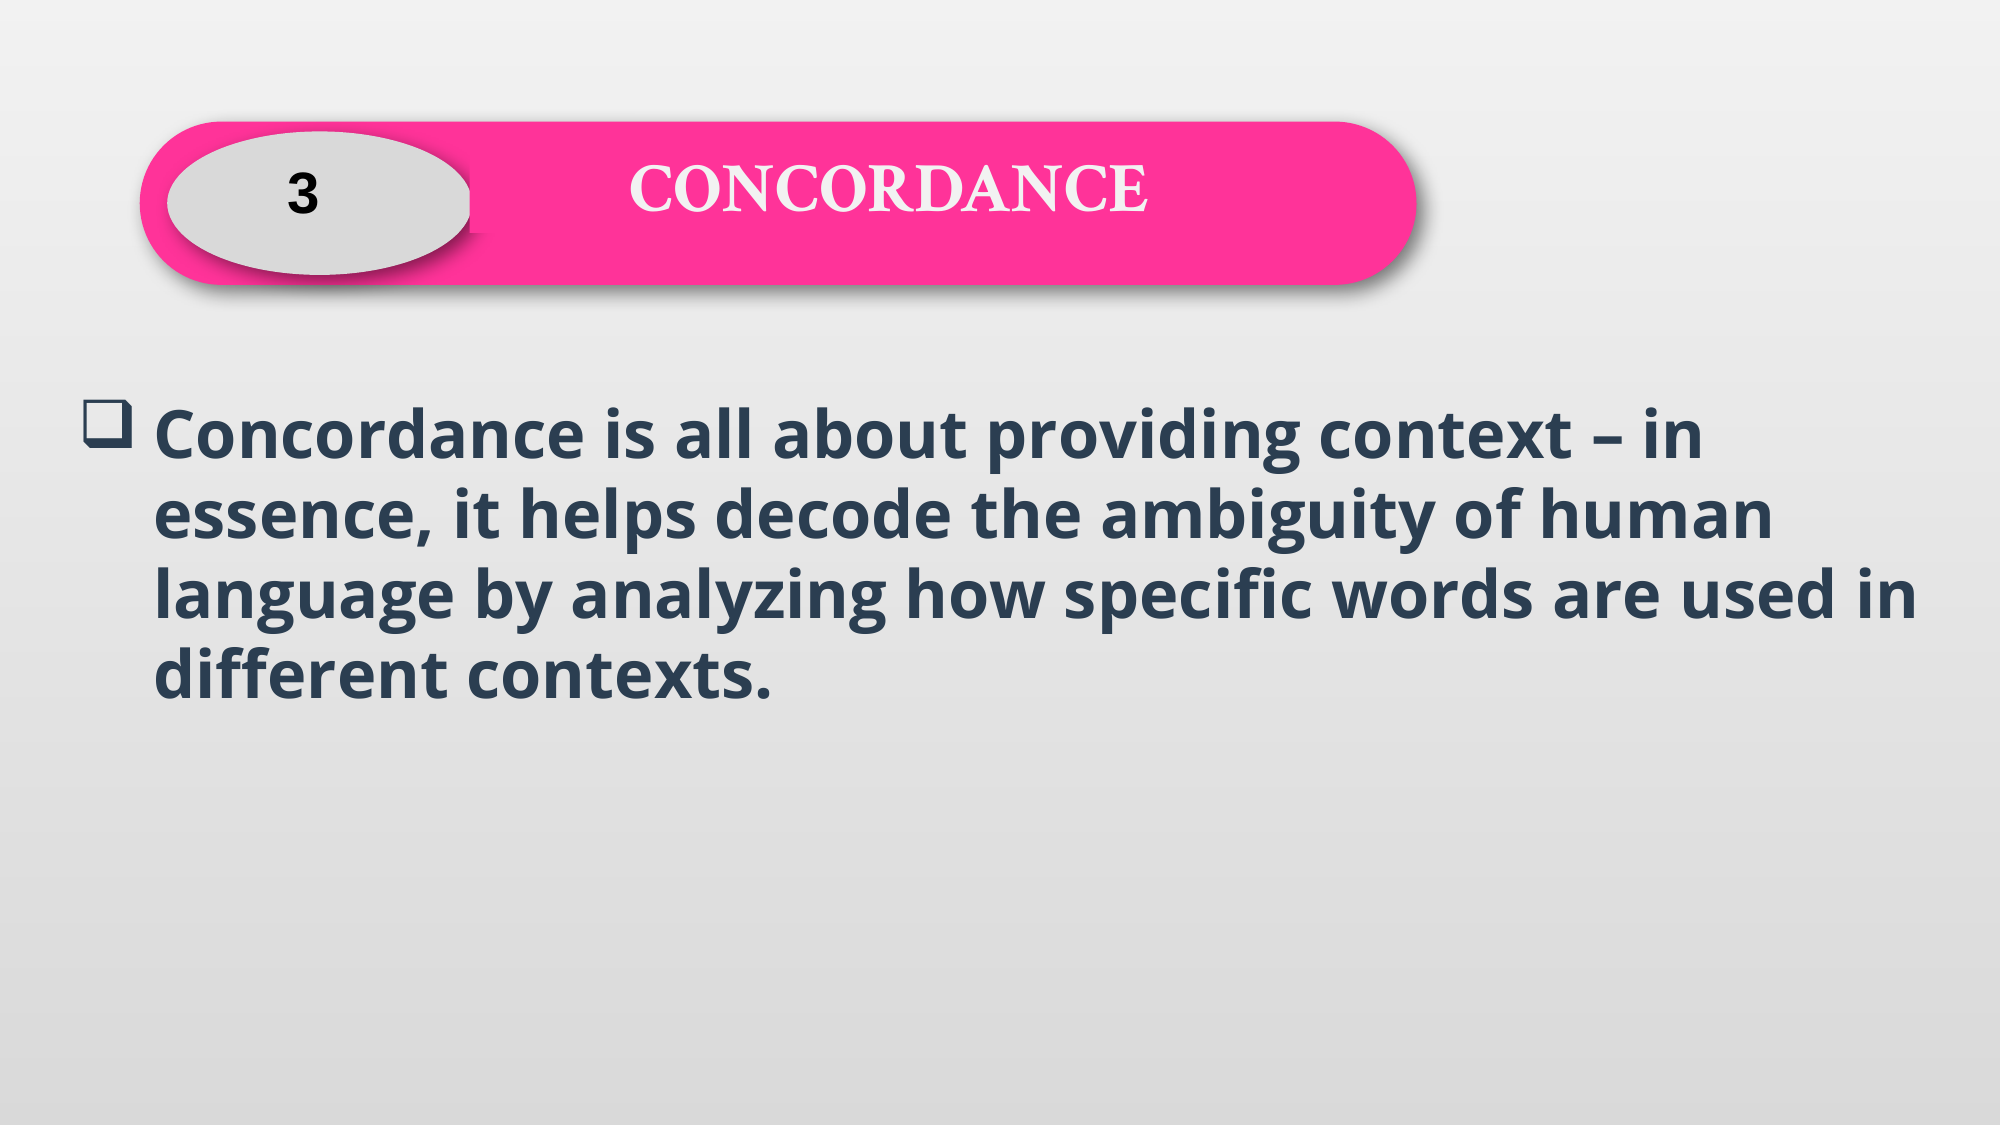

CONCORDANCE
3
Concordance is all about providing context – in essence, it helps decode the ambiguity of human language by analyzing how specific words are used in different contexts.